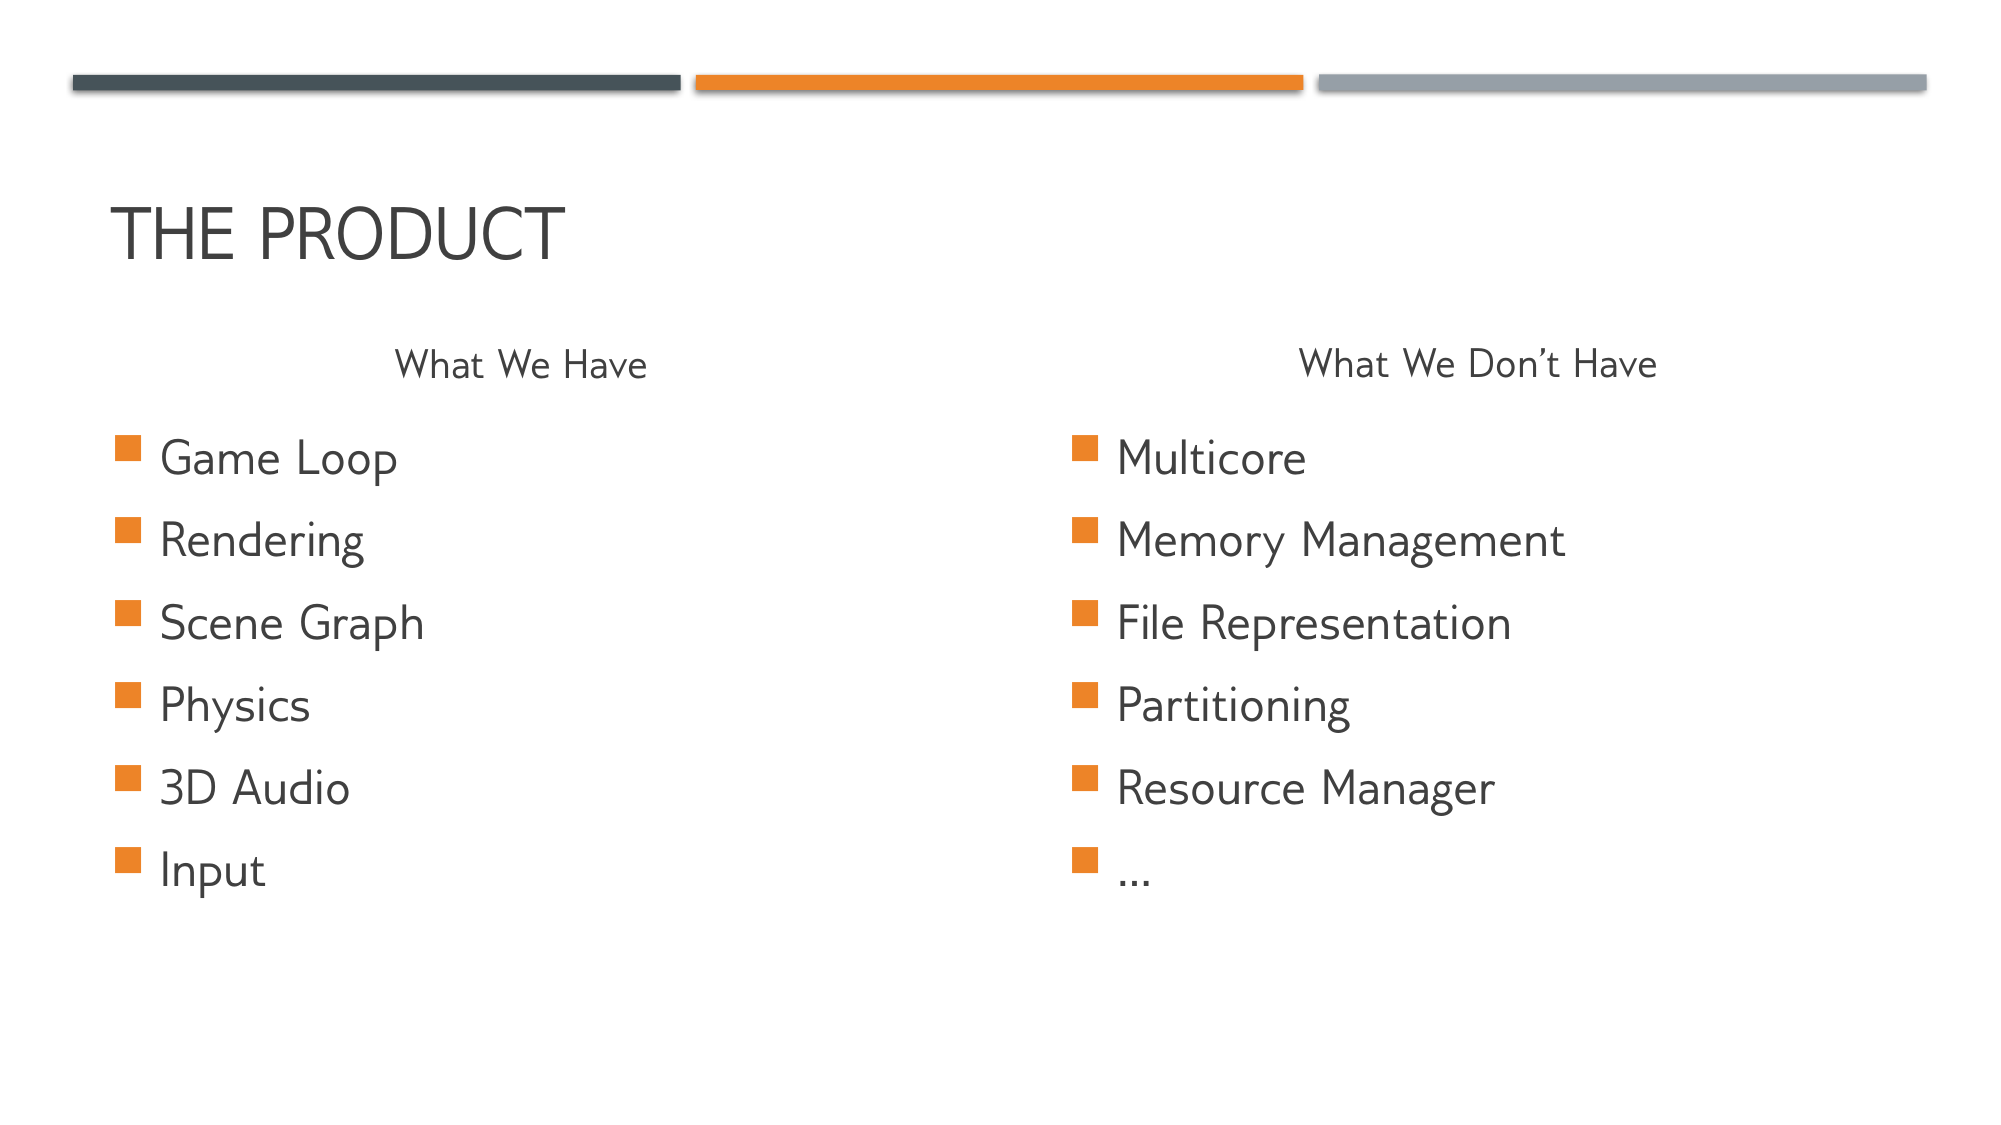

# The Product
What We Have
What We Don’t Have
Game Loop
Rendering
Scene Graph
Physics
3D Audio
Input
Multicore
Memory Management
File Representation
Partitioning
Resource Manager
…